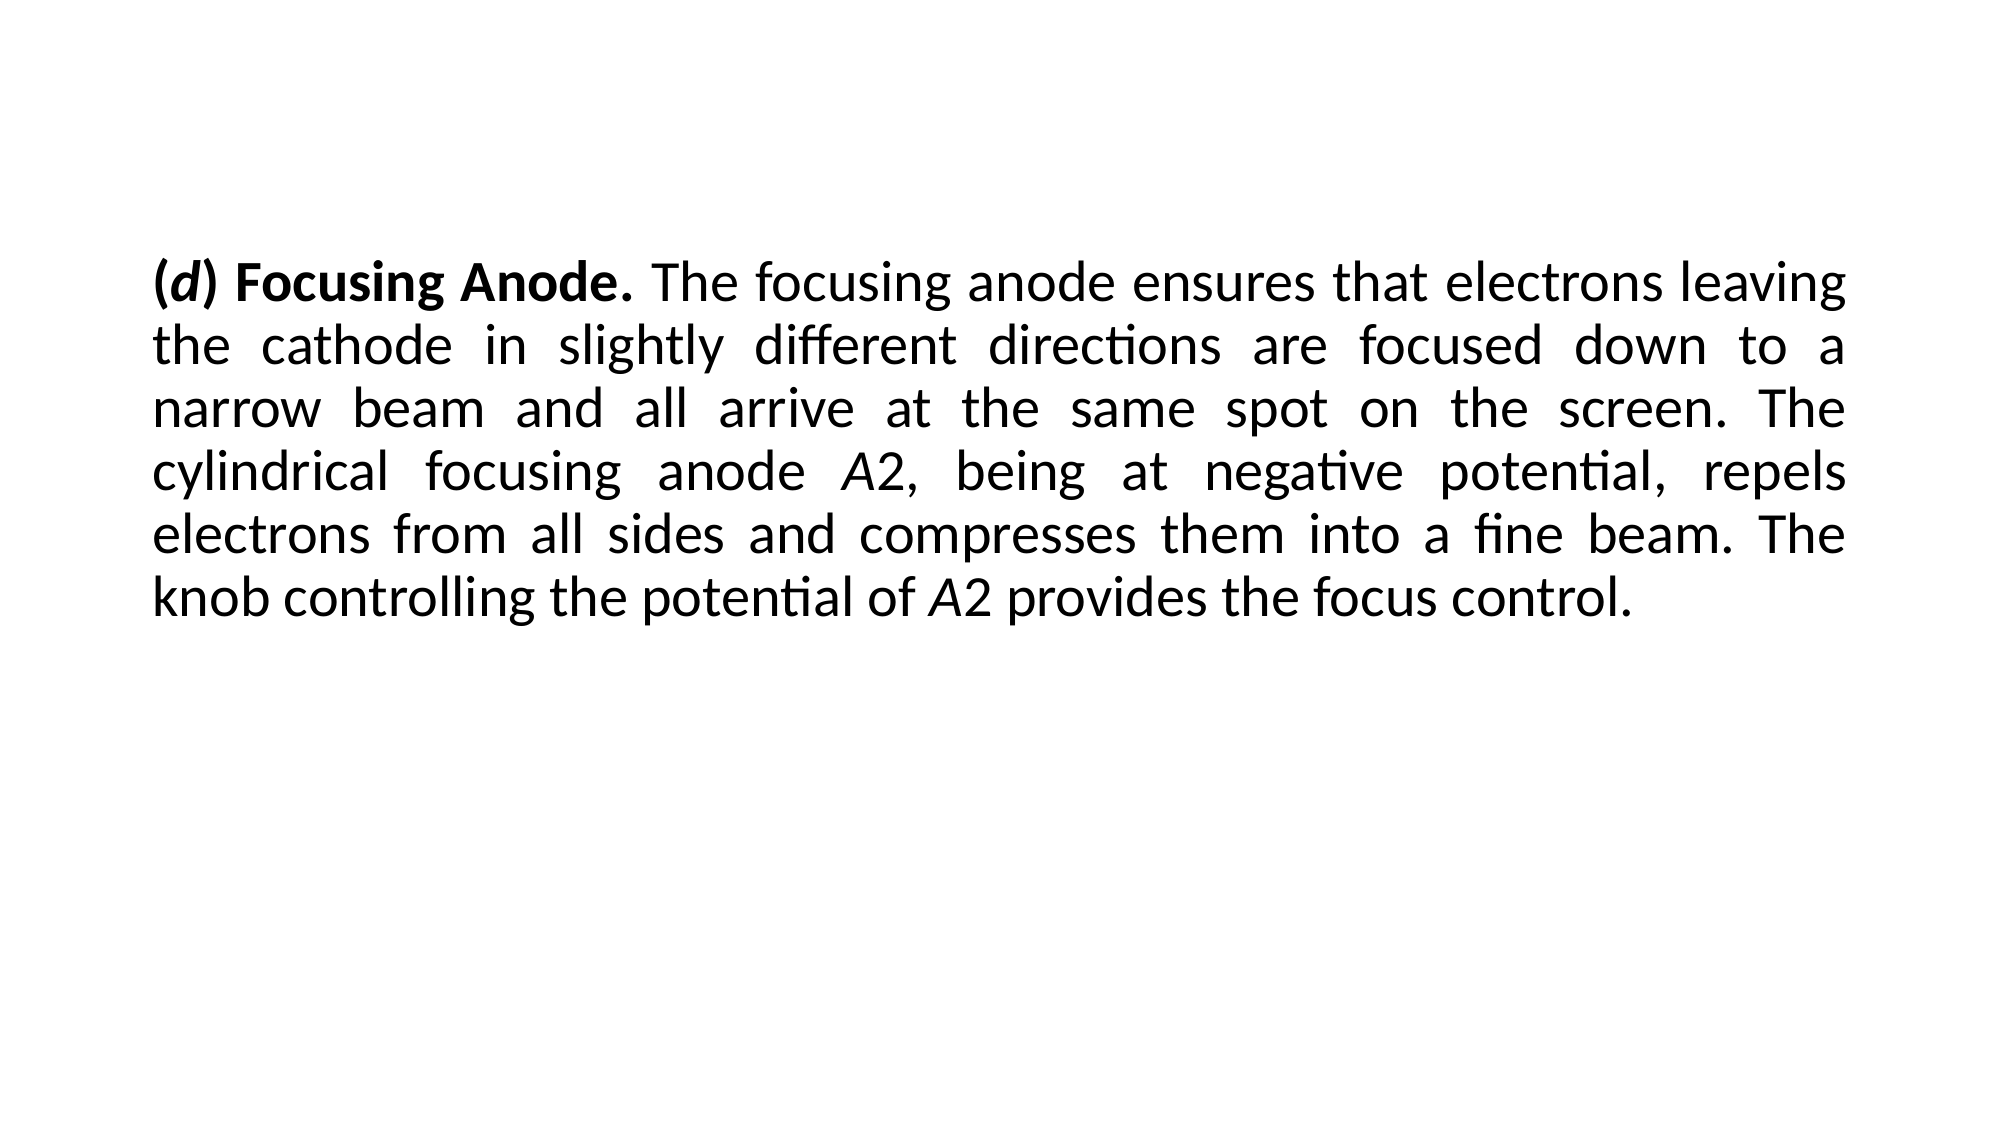

(d) Focusing Anode. The focusing anode ensures that electrons leaving the cathode in slightly different directions are focused down to a narrow beam and all arrive at the same spot on the screen. The cylindrical focusing anode A2, being at negative potential, repels electrons from all sides and compresses them into a fine beam. The knob controlling the potential of A2 provides the focus control.